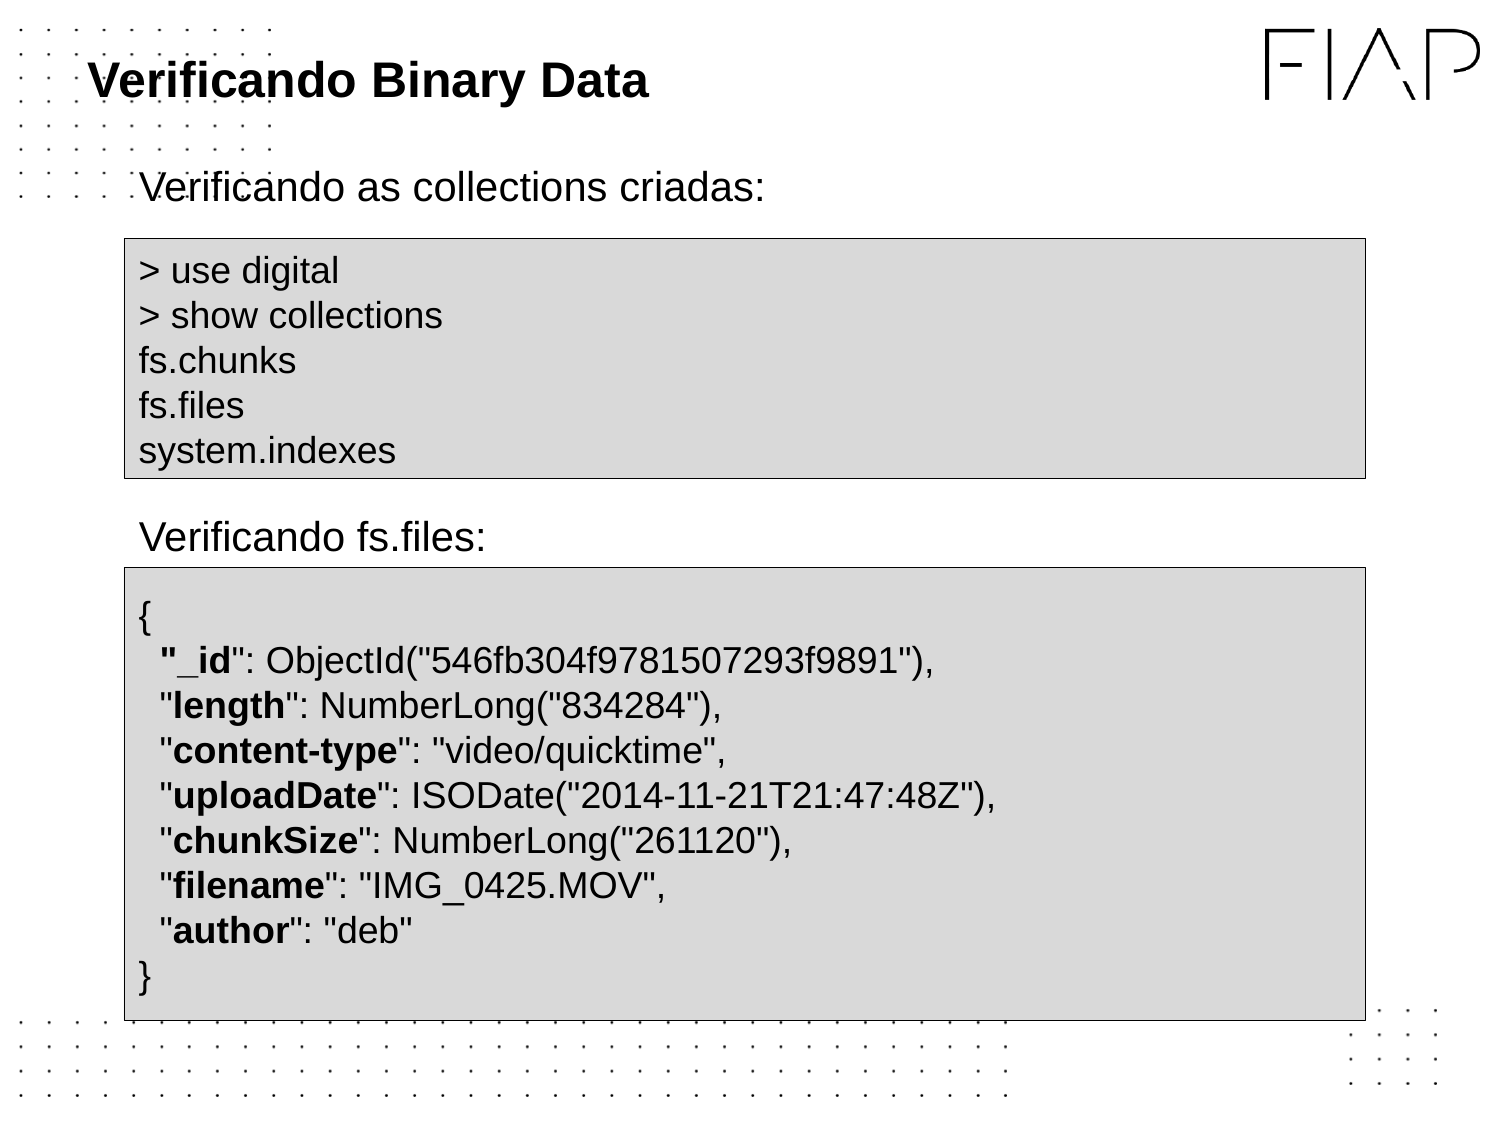

# Verificando Binary Data
Verificando as collections criadas:

Verificando fs.files:

> use digital
> show collections
fs.chunks
fs.files
system.indexes
{
  "_id": ObjectId("546fb304f9781507293f9891"),
  "length": NumberLong("834284"),
  "content-type": "video/quicktime",
  "uploadDate": ISODate("2014-11-21T21:47:48Z"),
  "chunkSize": NumberLong("261120"),
  "filename": "IMG_0425.MOV",
  "author": "deb"
}